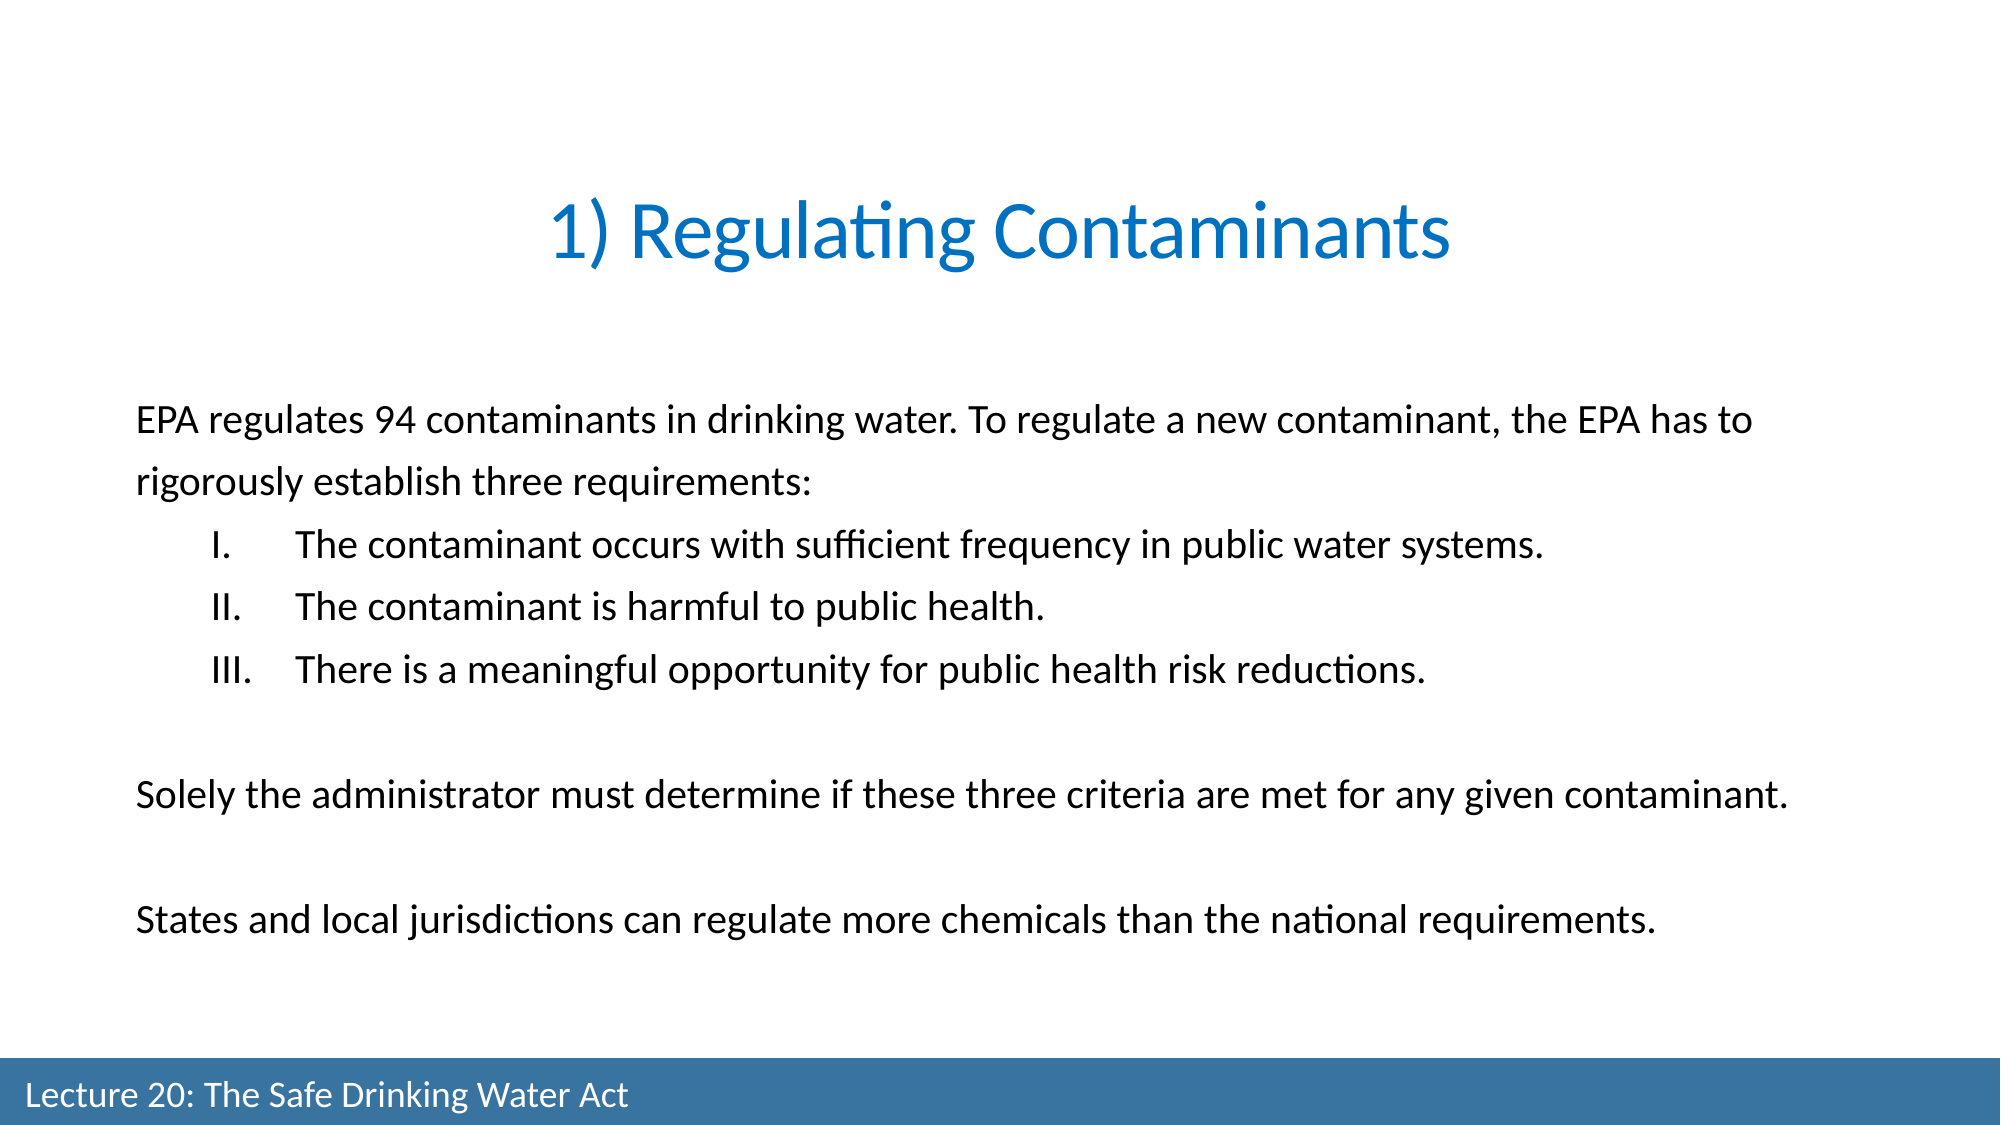

1) Regulating Contaminants
EPA regulates 94 contaminants in drinking water. To regulate a new contaminant, the EPA has to rigorously establish three requirements:
The contaminant occurs with sufficient frequency in public water systems.
The contaminant is harmful to public health.
There is a meaningful opportunity for public health risk reductions.

Solely the administrator must determine if these three criteria are met for any given contaminant.

States and local jurisdictions can regulate more chemicals than the national requirements.